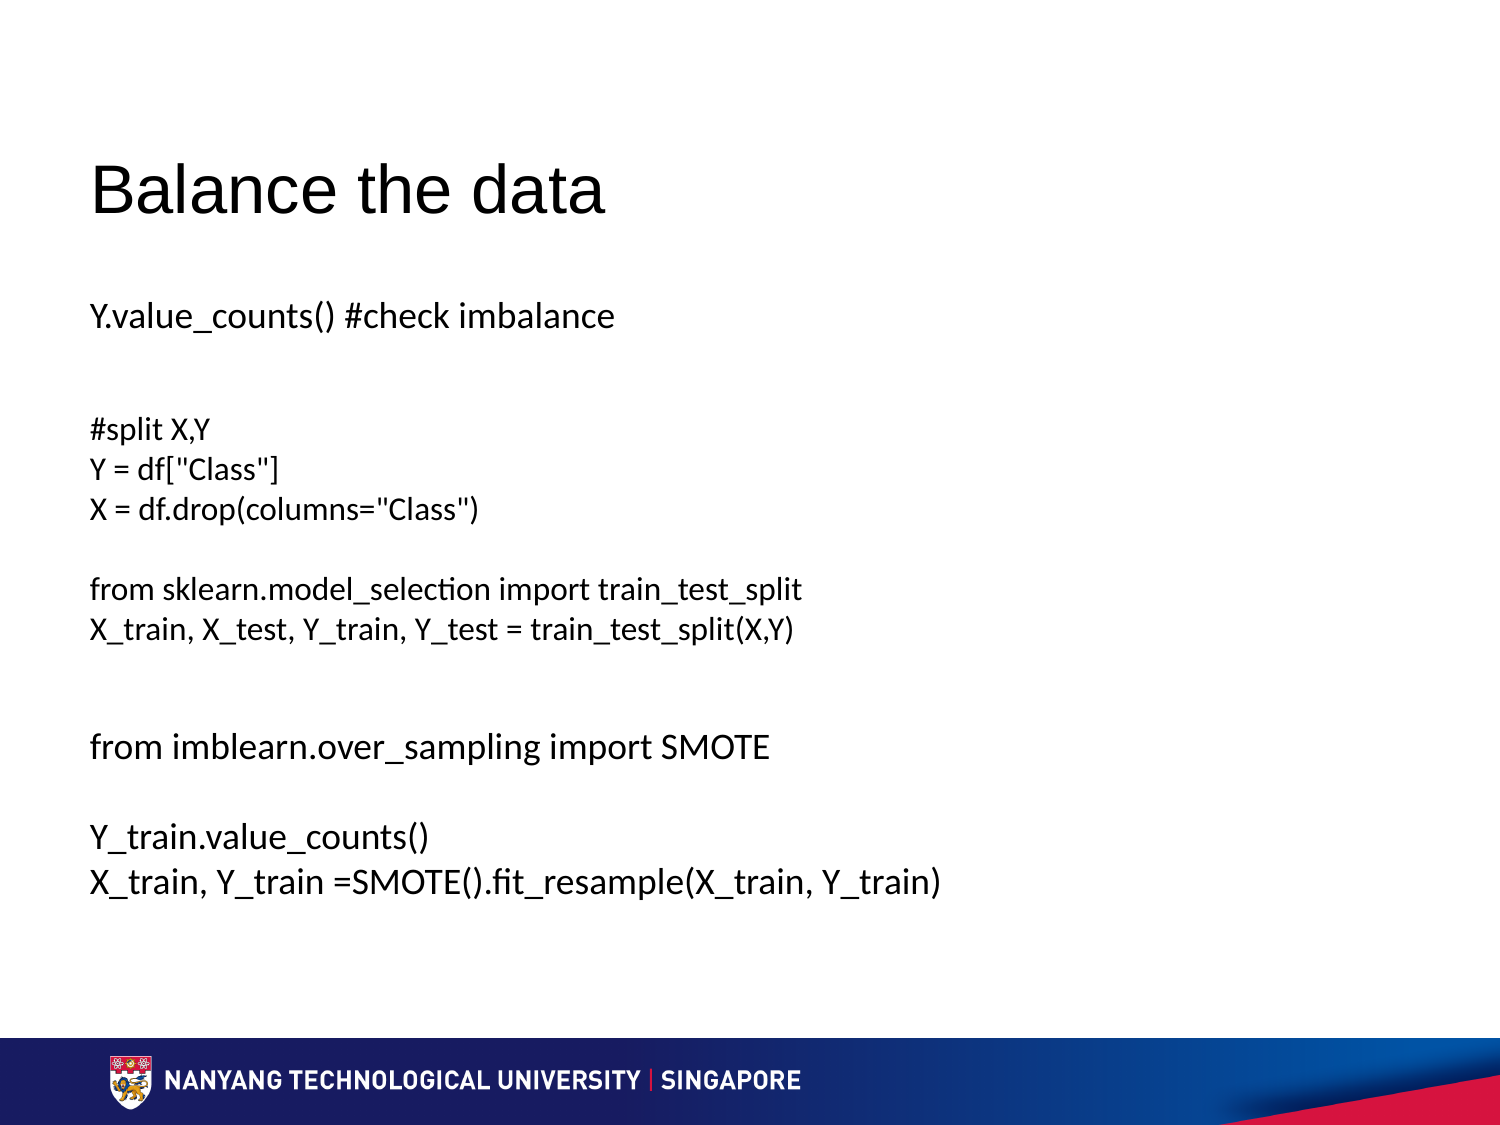

# Balance the data
Y.value_counts() #check imbalance
#split X,Y
Y = df["Class"]
X = df.drop(columns="Class")

from sklearn.model_selection import train_test_split
X_train, X_test, Y_train, Y_test = train_test_split(X,Y)
from imblearn.over_sampling import SMOTE

Y_train.value_counts()
X_train, Y_train =SMOTE().fit_resample(X_train, Y_train)